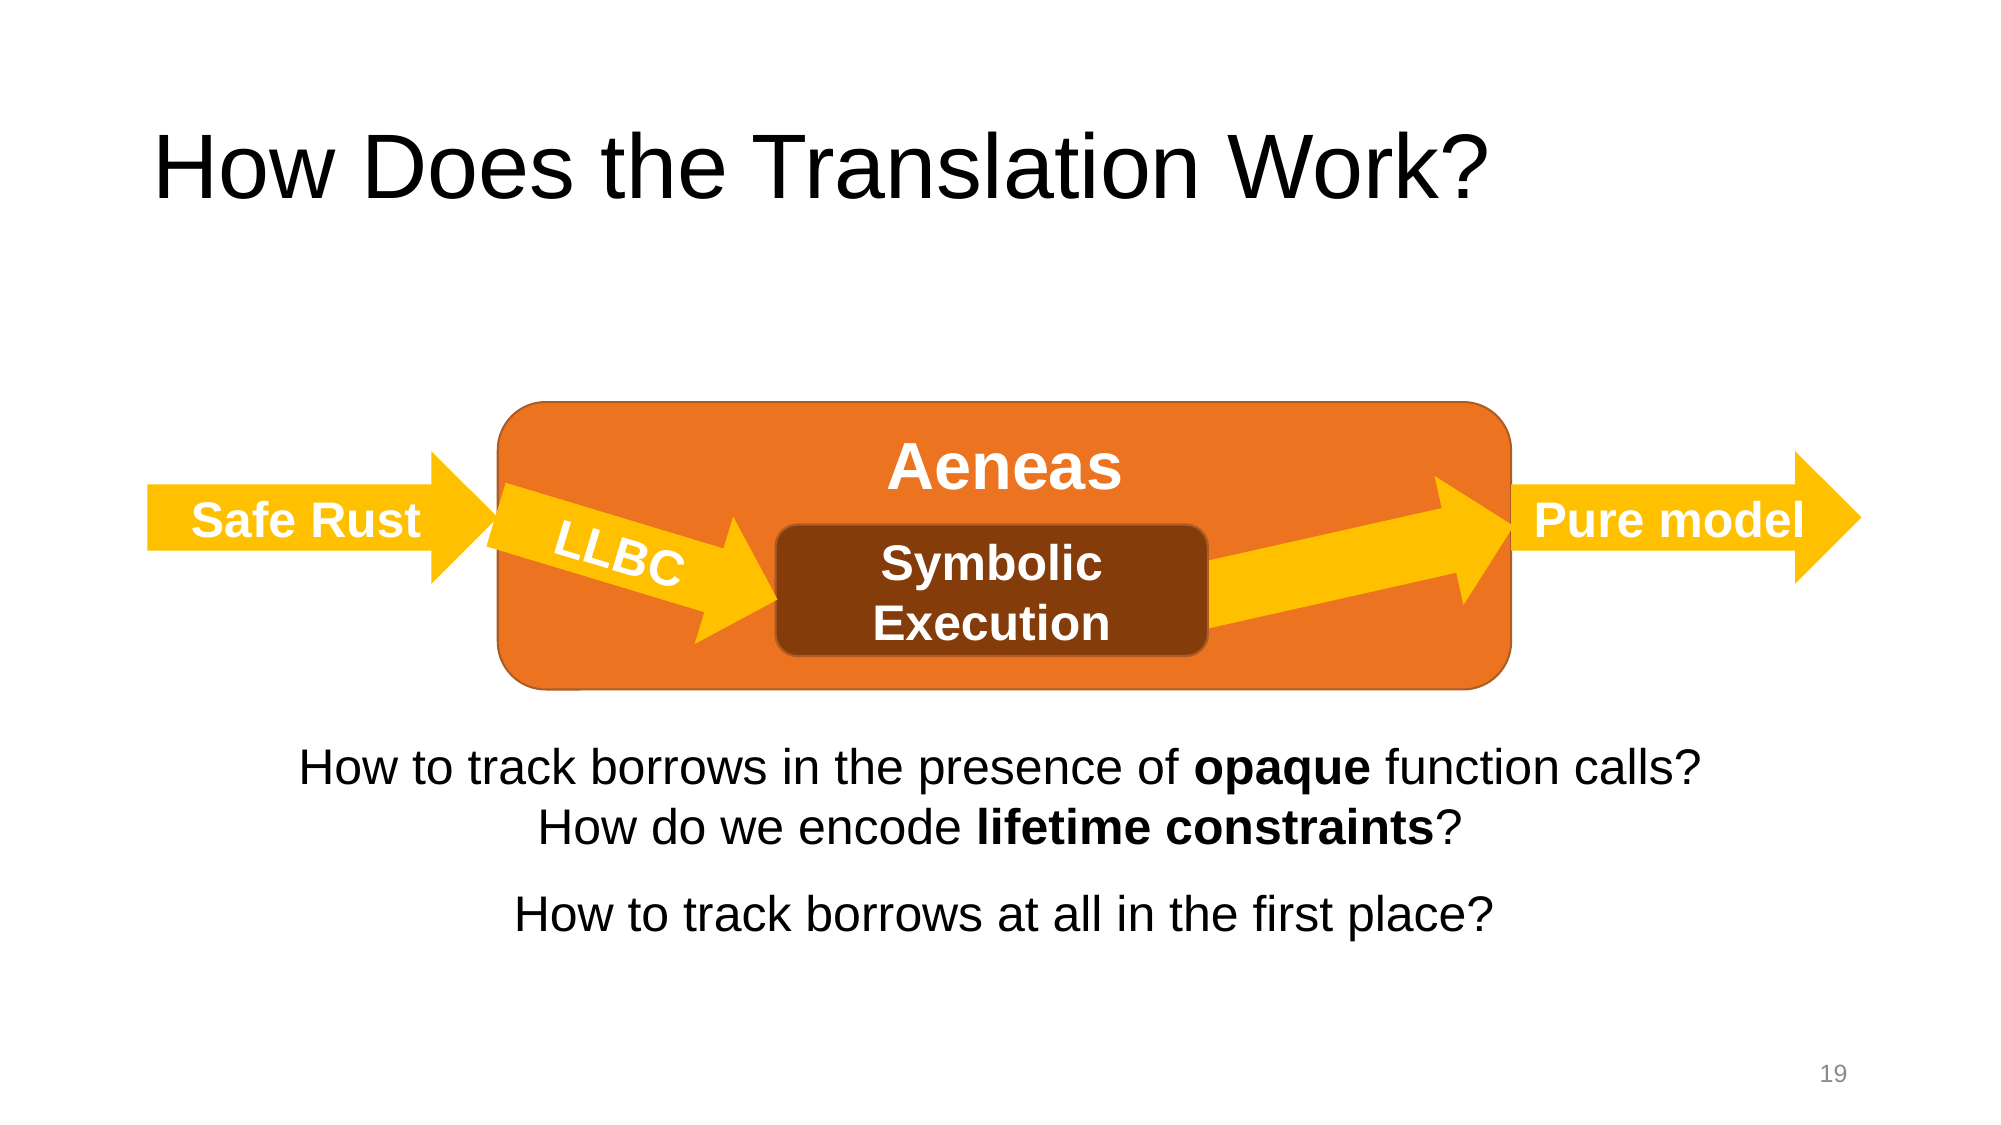

# How Does the Translation Work?
Aeneas
Safe Rust
Pure model

LLBC

?
Symbolic Execution
How to track borrows in the presence of opaque function calls?
How do we encode lifetime constraints?
How to track borrows at all in the first place?
19